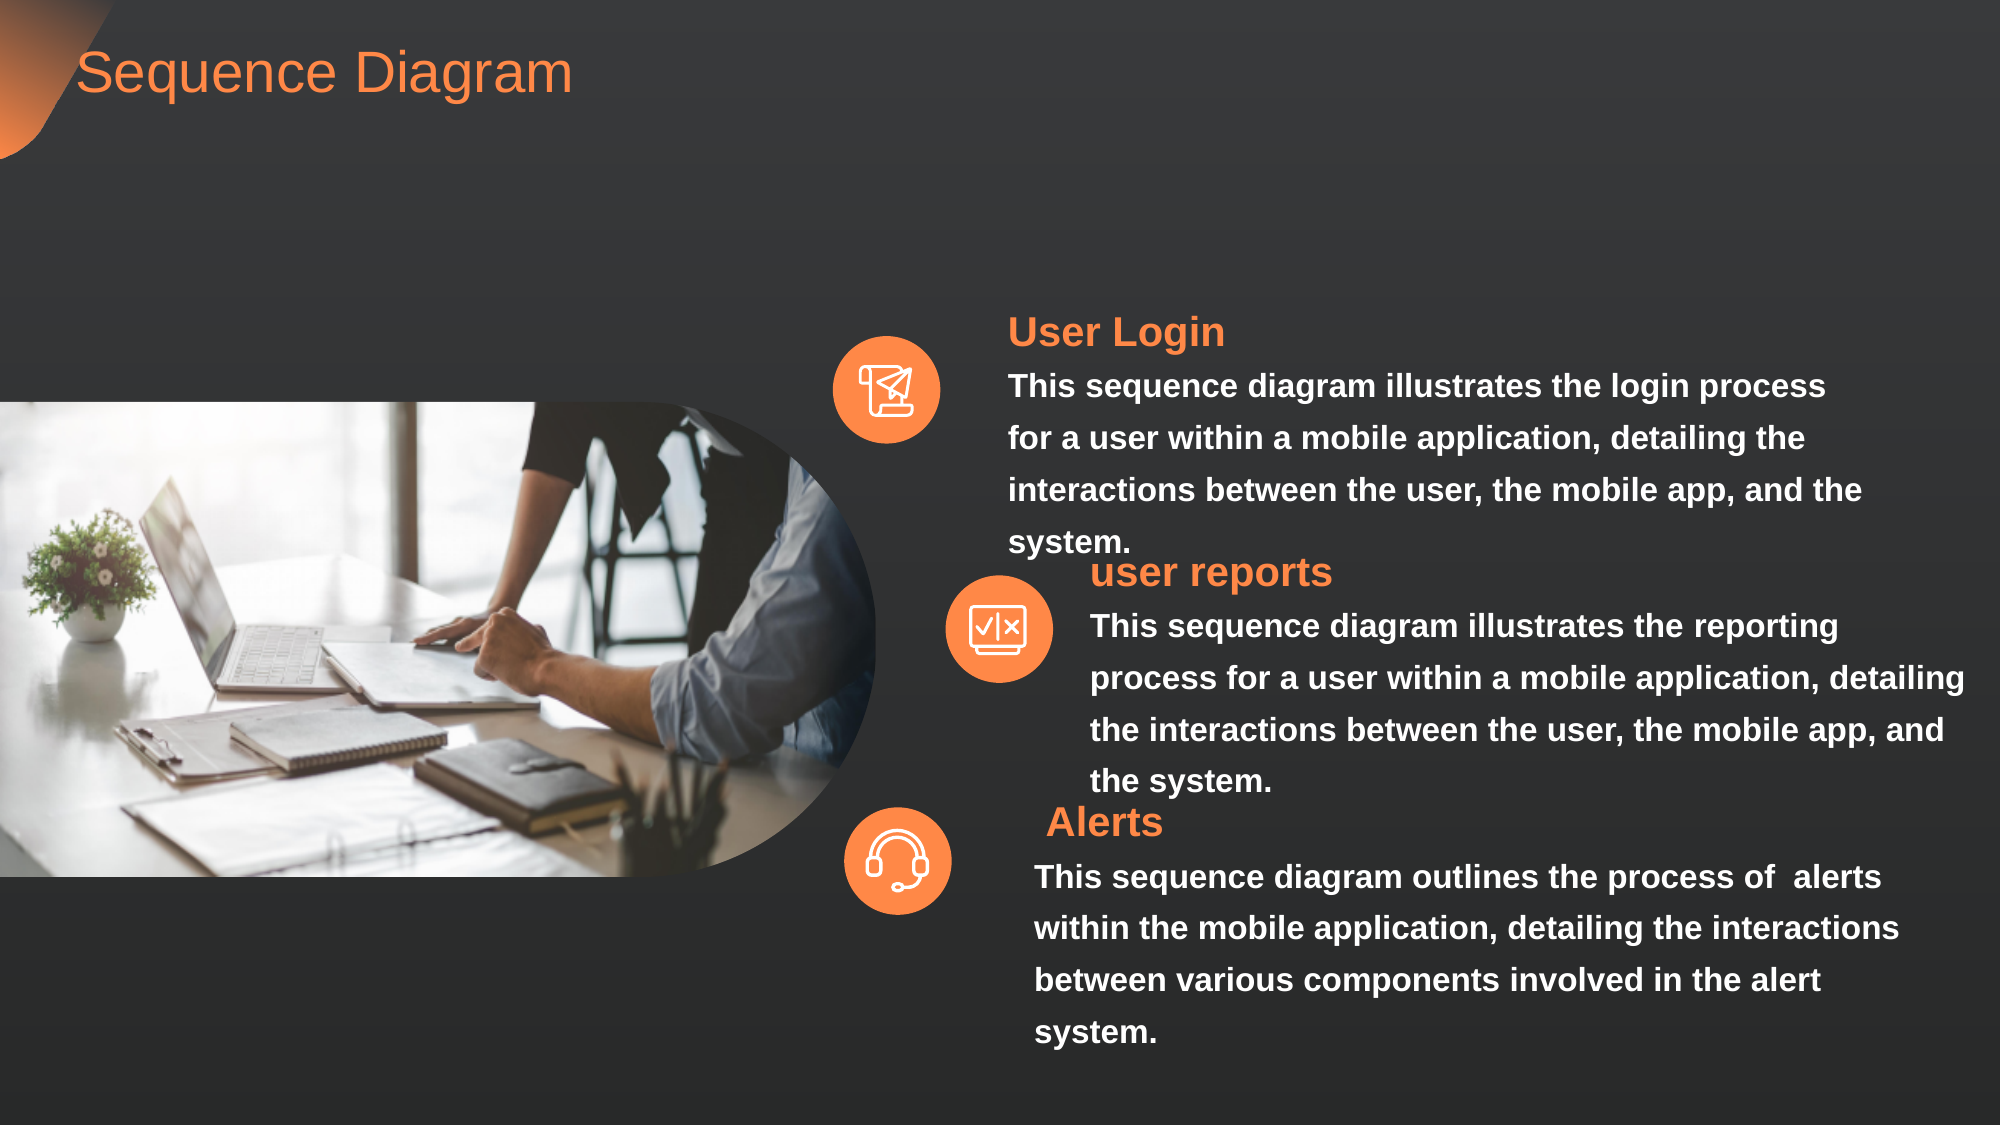

Sequence Diagram

User Login

This sequence diagram illustrates the login process for a user within a mobile application, detailing the interactions between the user, the mobile app, and the system.

user reports

This sequence diagram illustrates the reporting process for a user within a mobile application, detailing the interactions between the user, the mobile app, and the system.

 Alerts

This sequence diagram outlines the process of  alerts within the mobile application, detailing the interactions between various components involved in the alert system.